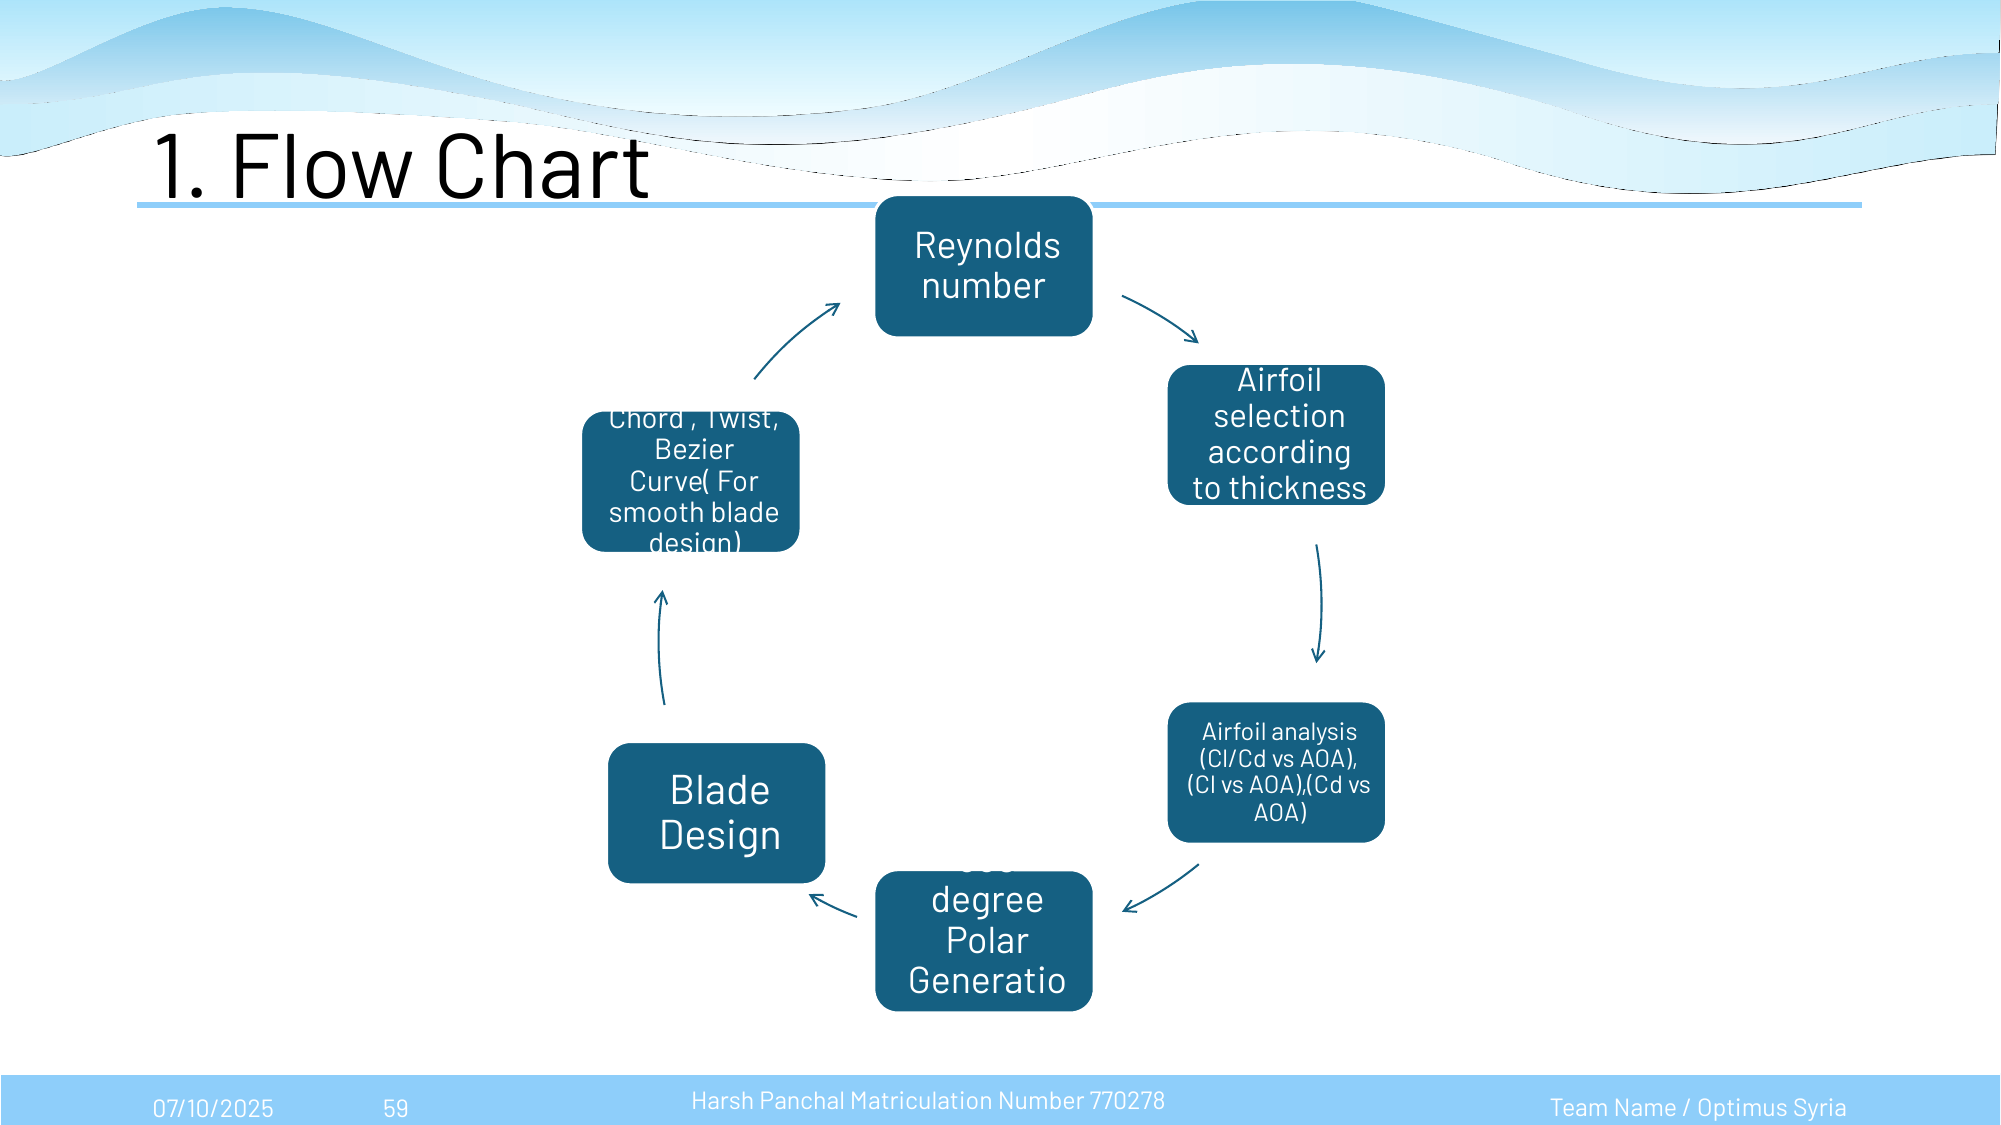

# 1. Flow Chart
Reynolds number
Airfoil selection according to thickness
Airfoil analysis (Cl/Cd vs AOA),(Cl vs AOA),(Cd vs AOA)
360 degree Polar Generation
Blade Design
Chord , Twist, Bezier Curve( For smooth blade design)

Team Name / Optimus Syria
07/10/2025
59
Harsh Panchal Matriculation Number 770278